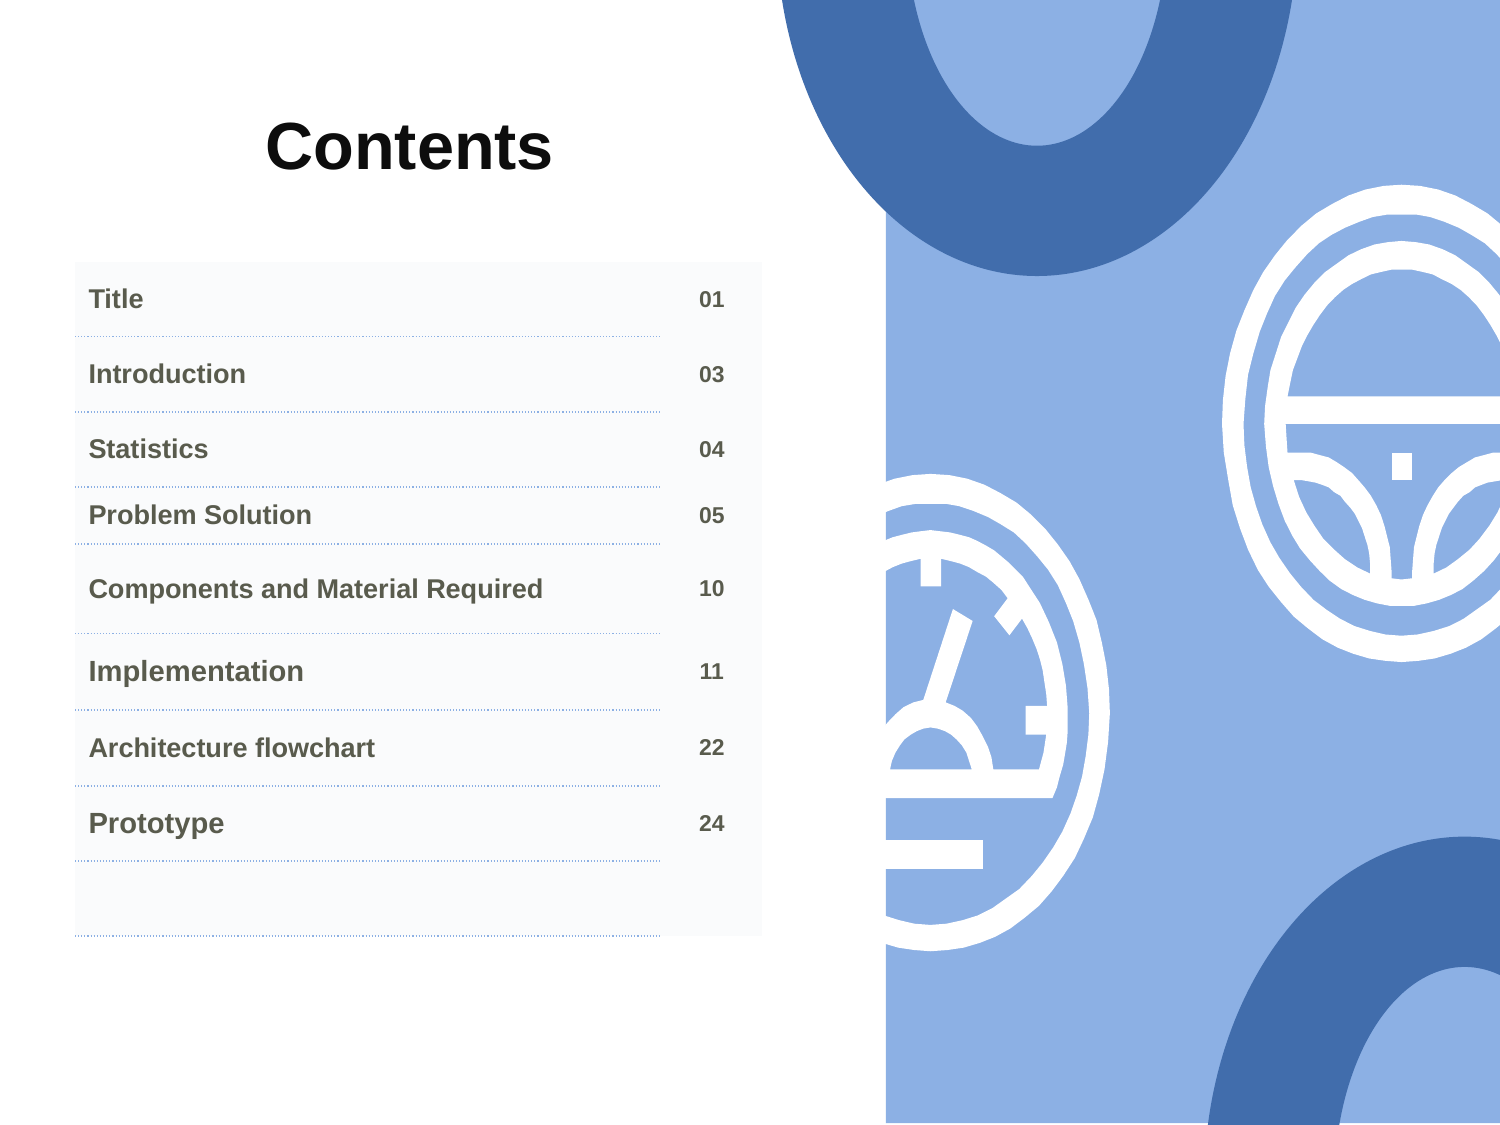

Contents
| Title | 01 |
| --- | --- |
| Introduction | 03 |
| Statistics | 04 |
| Problem Solution | 05 |
| Components and Material Required | 10 |
| Implementation | 11 |
| Architecture flowchart | 22 |
| Prototype | 24 |
|  |  |